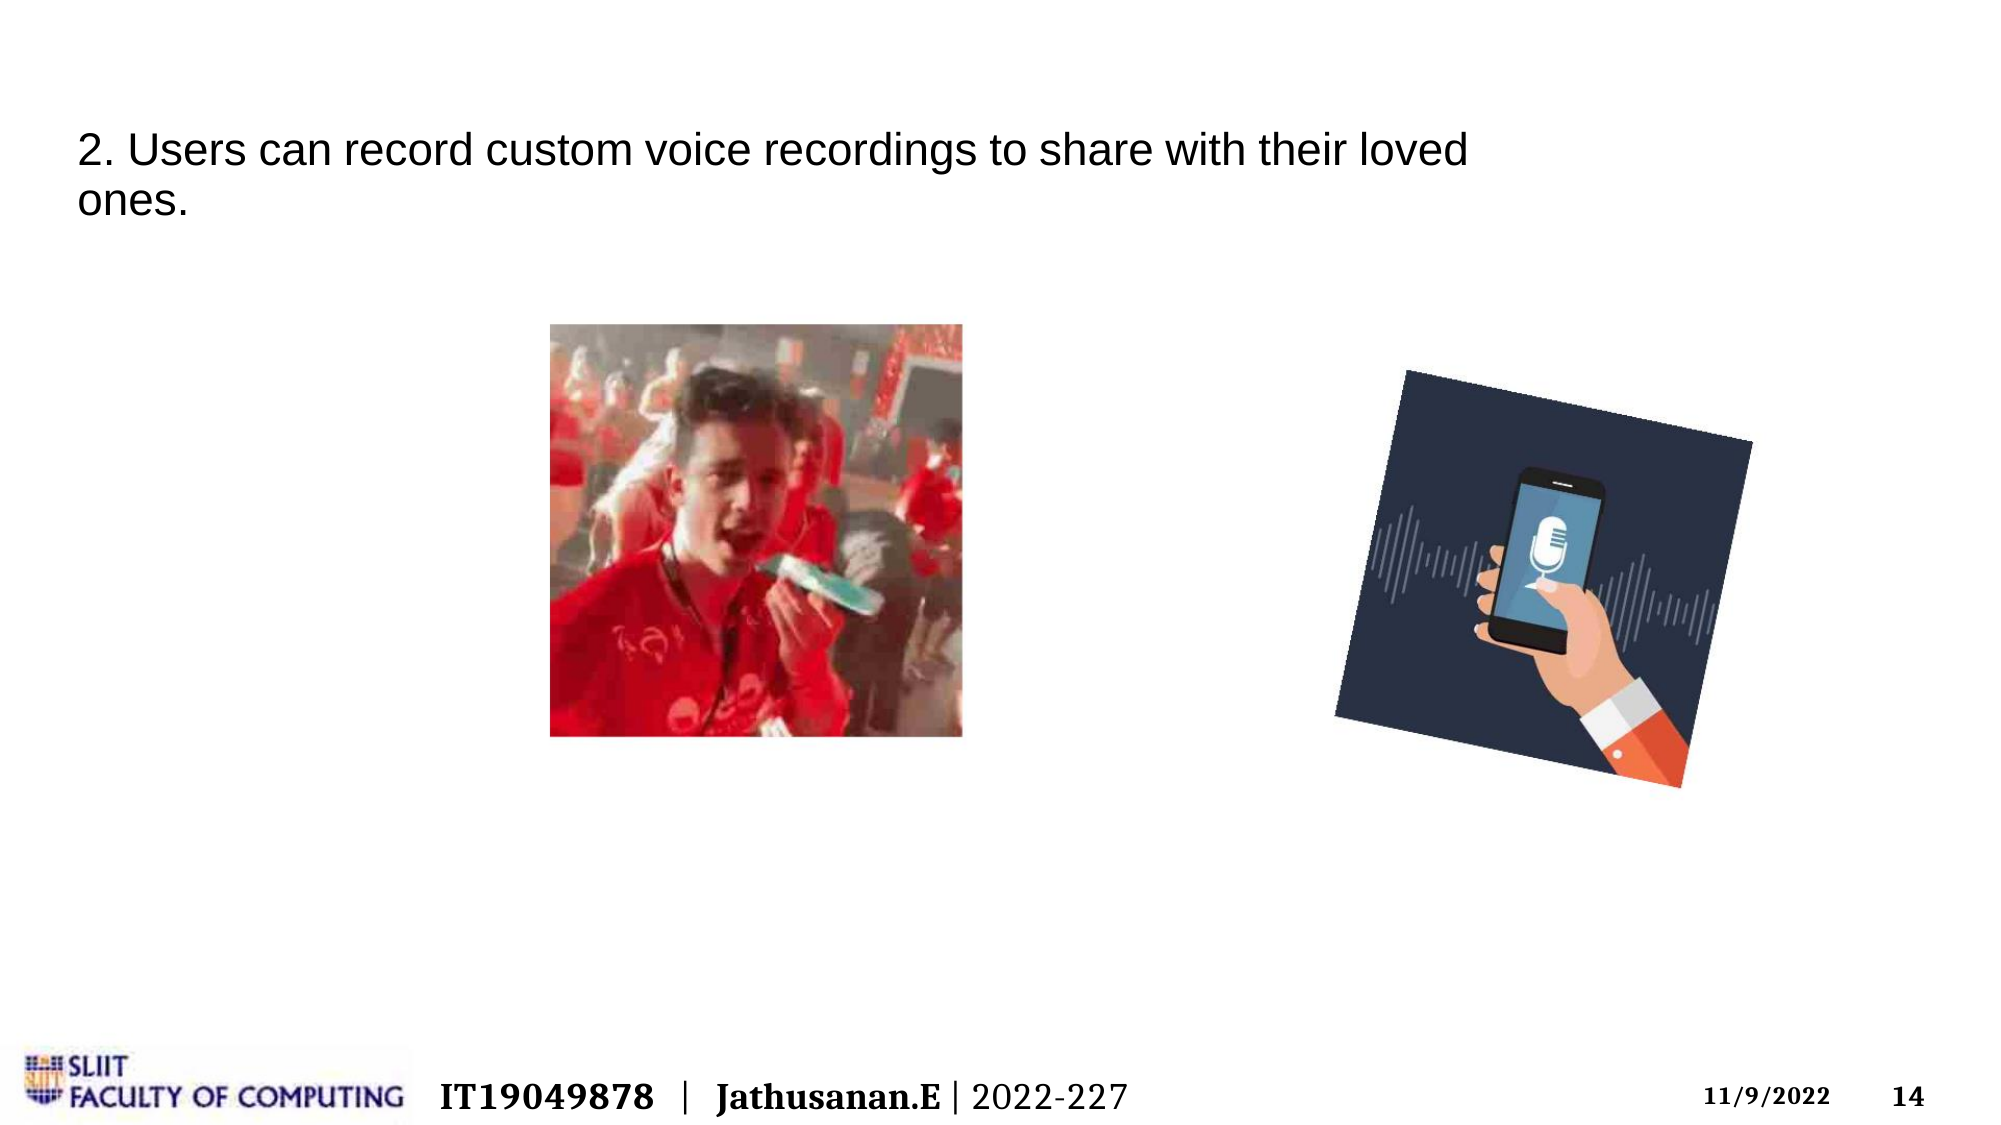

2. Users can record custom voice recordings to share with their loved ones.
IT19049878 | Jathusanan.E | 2022-227
14
11/9/2022